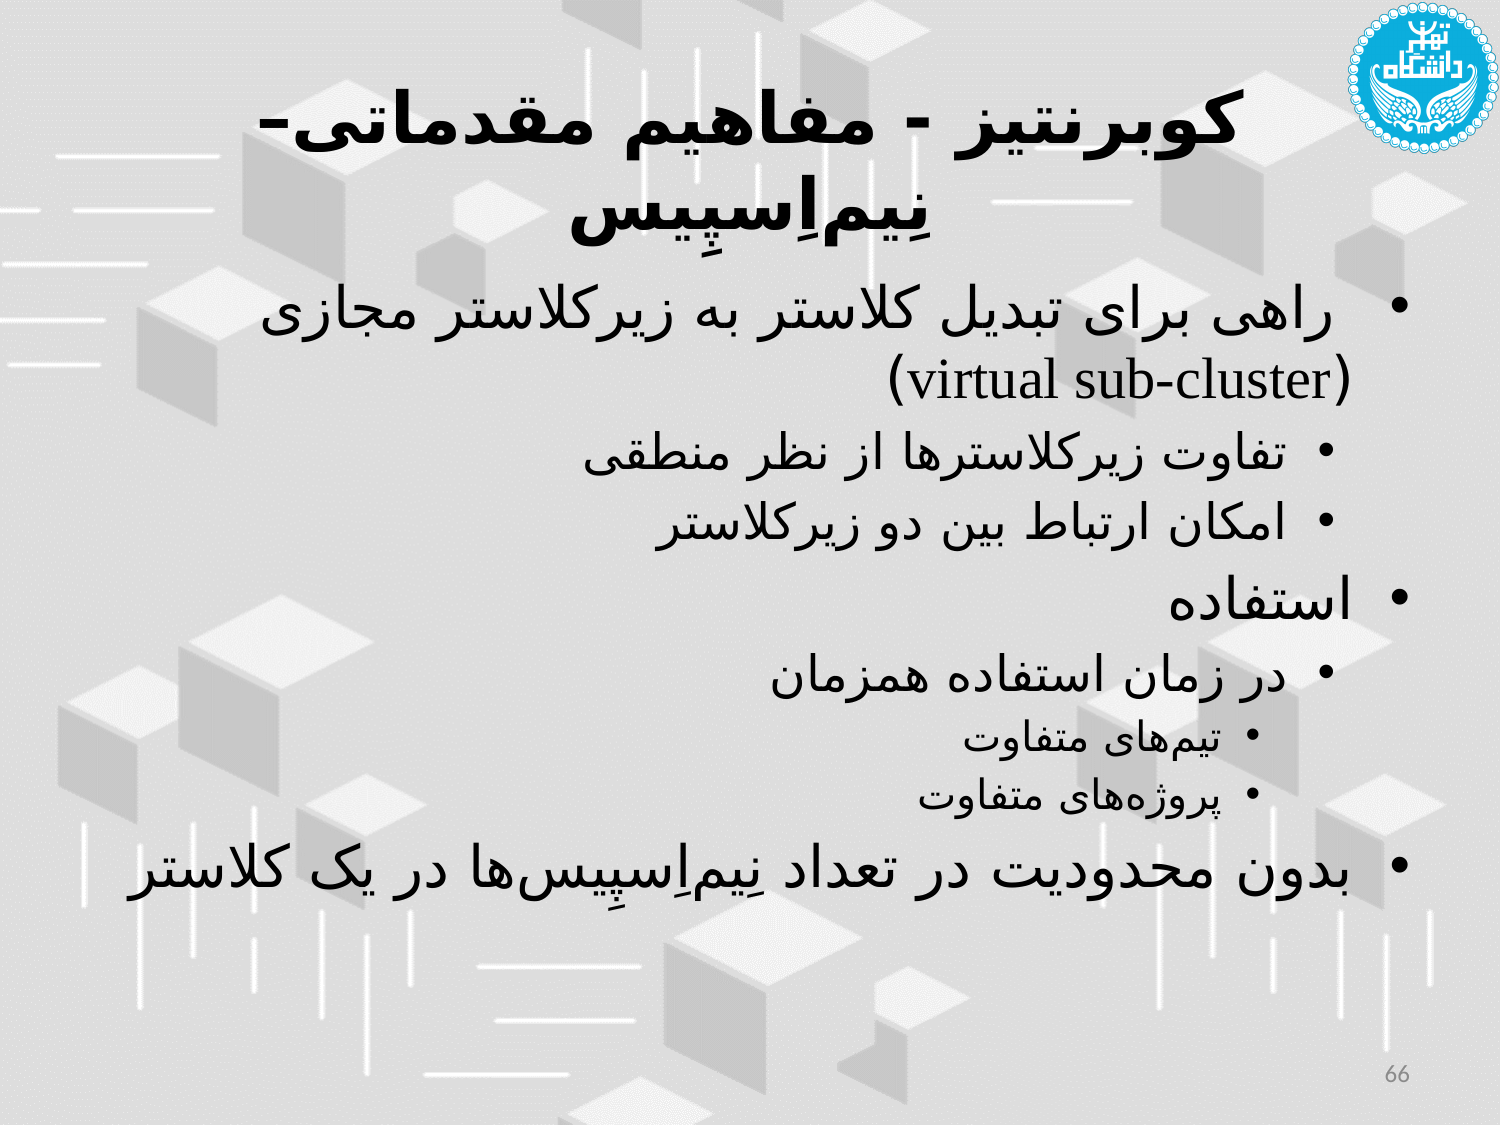

# کوبرنتیز - مفاهیم مقدماتی– نِیم‌اِسپِیس
 راهی برای تبدیل کلاستر به زیرکلاستر مجازی (virtual sub-cluster)
تفاوت زیرکلاسترها از نظر منطقی
امکان ارتباط بین دو زیرکلاستر
استفاده
در زمان استفاده همزمان
تیم‌های متفاوت
پروژه‌های متفاوت
بدون محدودیت در تعداد نِیم‌اِسپِیس‌ها در یک کلاستر

66